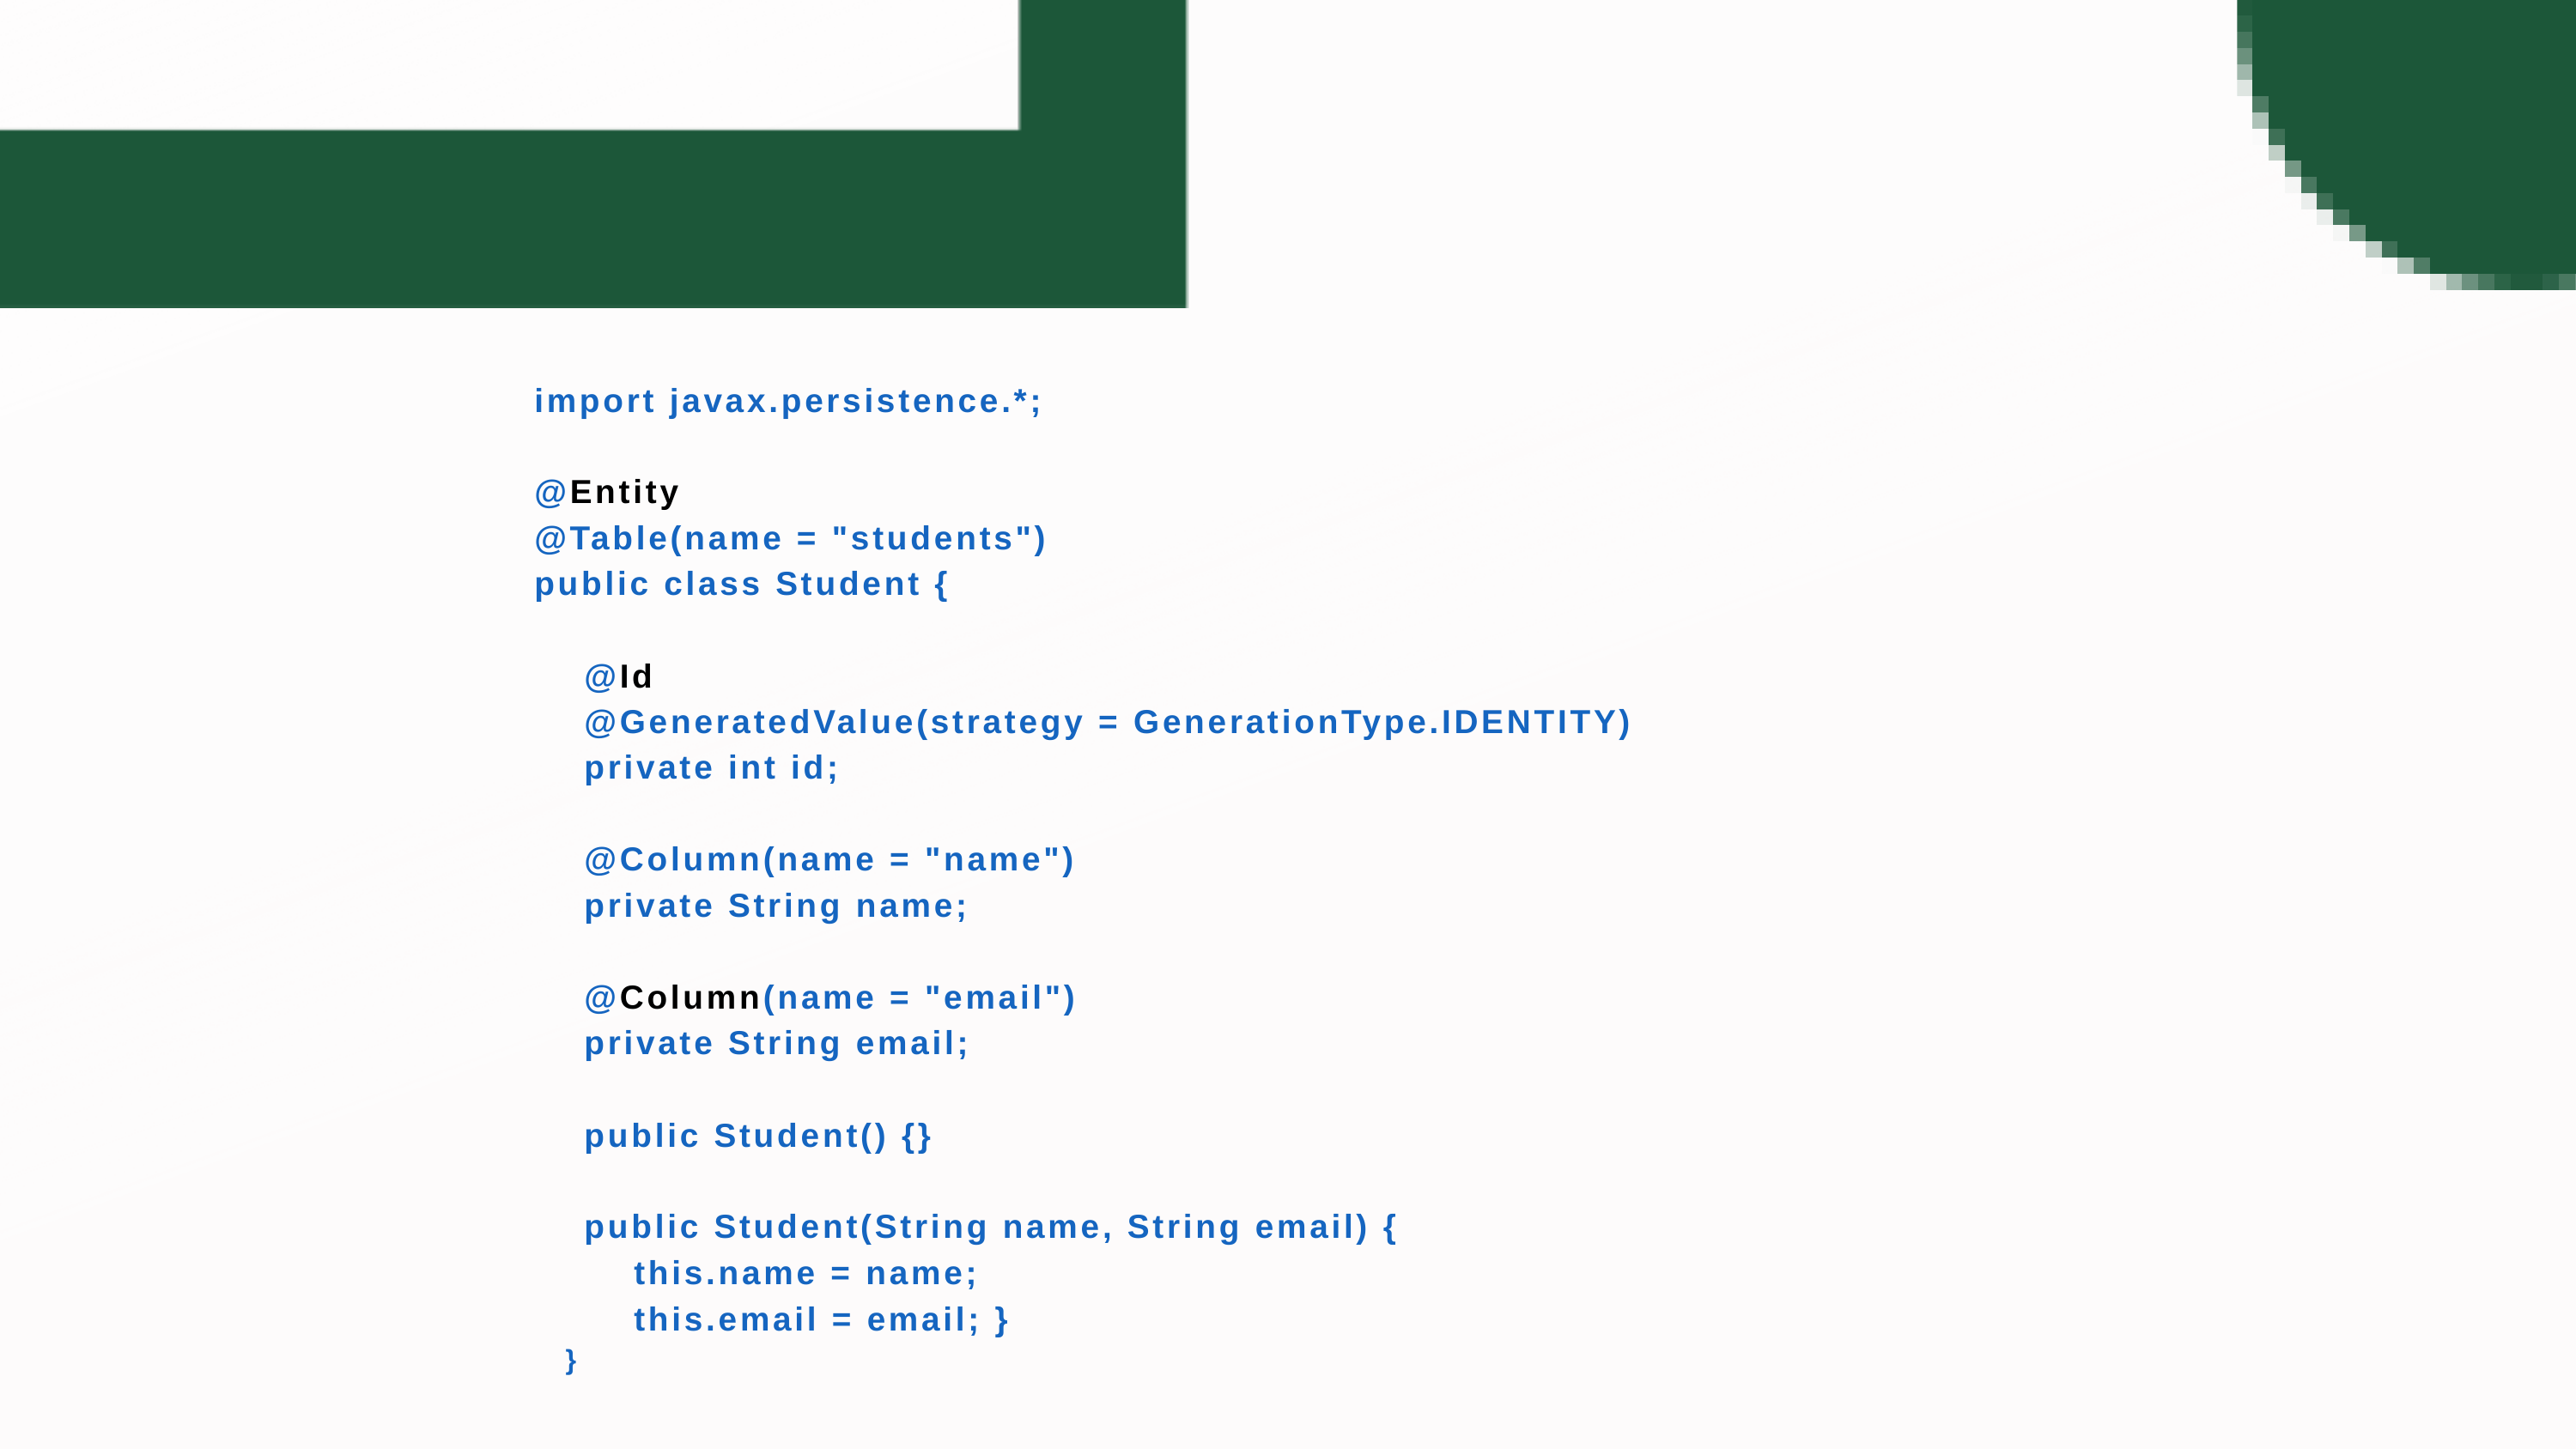

Student.java
import javax.persistence.*;

@Entity
@Table(name = "students")
public class Student {

    @Id
    @GeneratedValue(strategy = GenerationType.IDENTITY)
    private int id;

    @Column(name = "name")
    private String name;

    @Column(name = "email")
    private String email;

    public Student() {}

    public Student(String name, String email) {
        this.name = name;
        this.email = email; }
   }